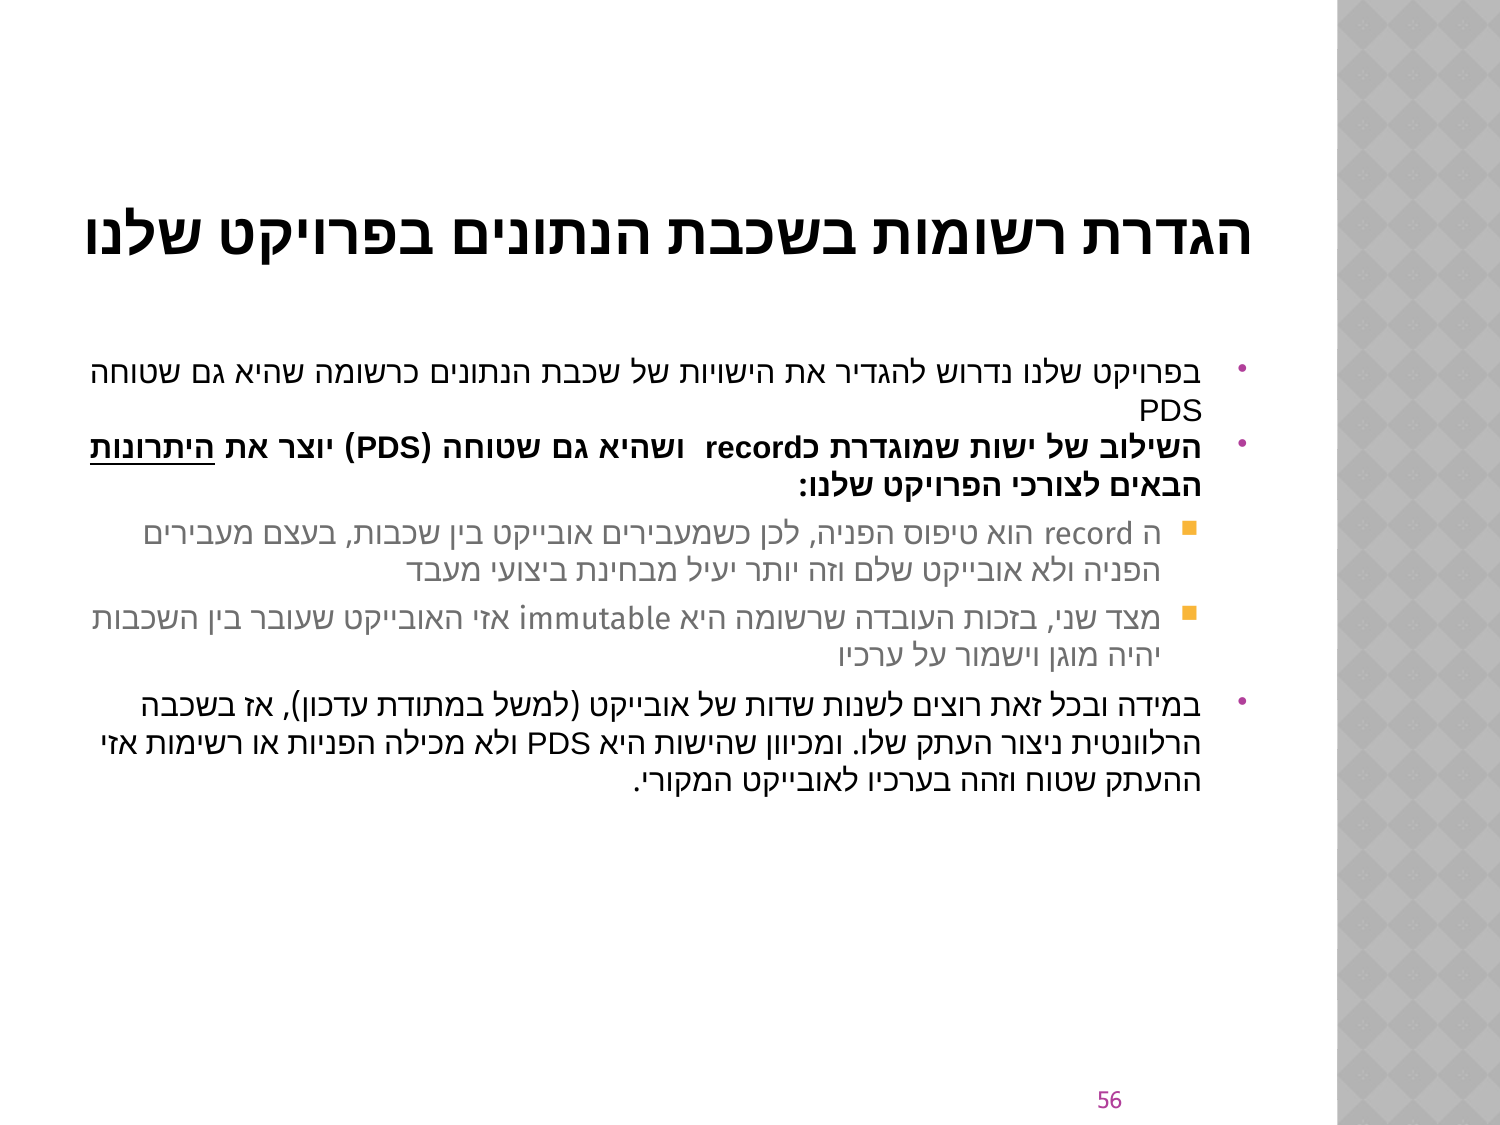

# הגדרת רשומות בשכבת הנתונים בפרויקט שלנו
בפרויקט שלנו נדרוש להגדיר את הישויות של שכבת הנתונים כרשומה שהיא גם שטוחה PDS
השילוב של ישות שמוגדרת כrecord  ושהיא גם שטוחה (PDS) יוצר את היתרונות הבאים לצורכי הפרויקט שלנו:
ה record הוא טיפוס הפניה, לכן כשמעבירים אובייקט בין שכבות, בעצם מעבירים הפניה ולא אובייקט שלם וזה יותר יעיל מבחינת ביצועי מעבד
מצד שני, בזכות העובדה שרשומה היא immutable אזי האובייקט שעובר בין השכבות יהיה מוגן וישמור על ערכיו
במידה ובכל זאת רוצים לשנות שדות של אובייקט (למשל במתודת עדכון), אז בשכבה הרלוונטית ניצור העתק שלו. ומכיוון שהישות היא PDS ולא מכילה הפניות או רשימות אזי ההעתק שטוח וזהה בערכיו לאובייקט המקורי.
56